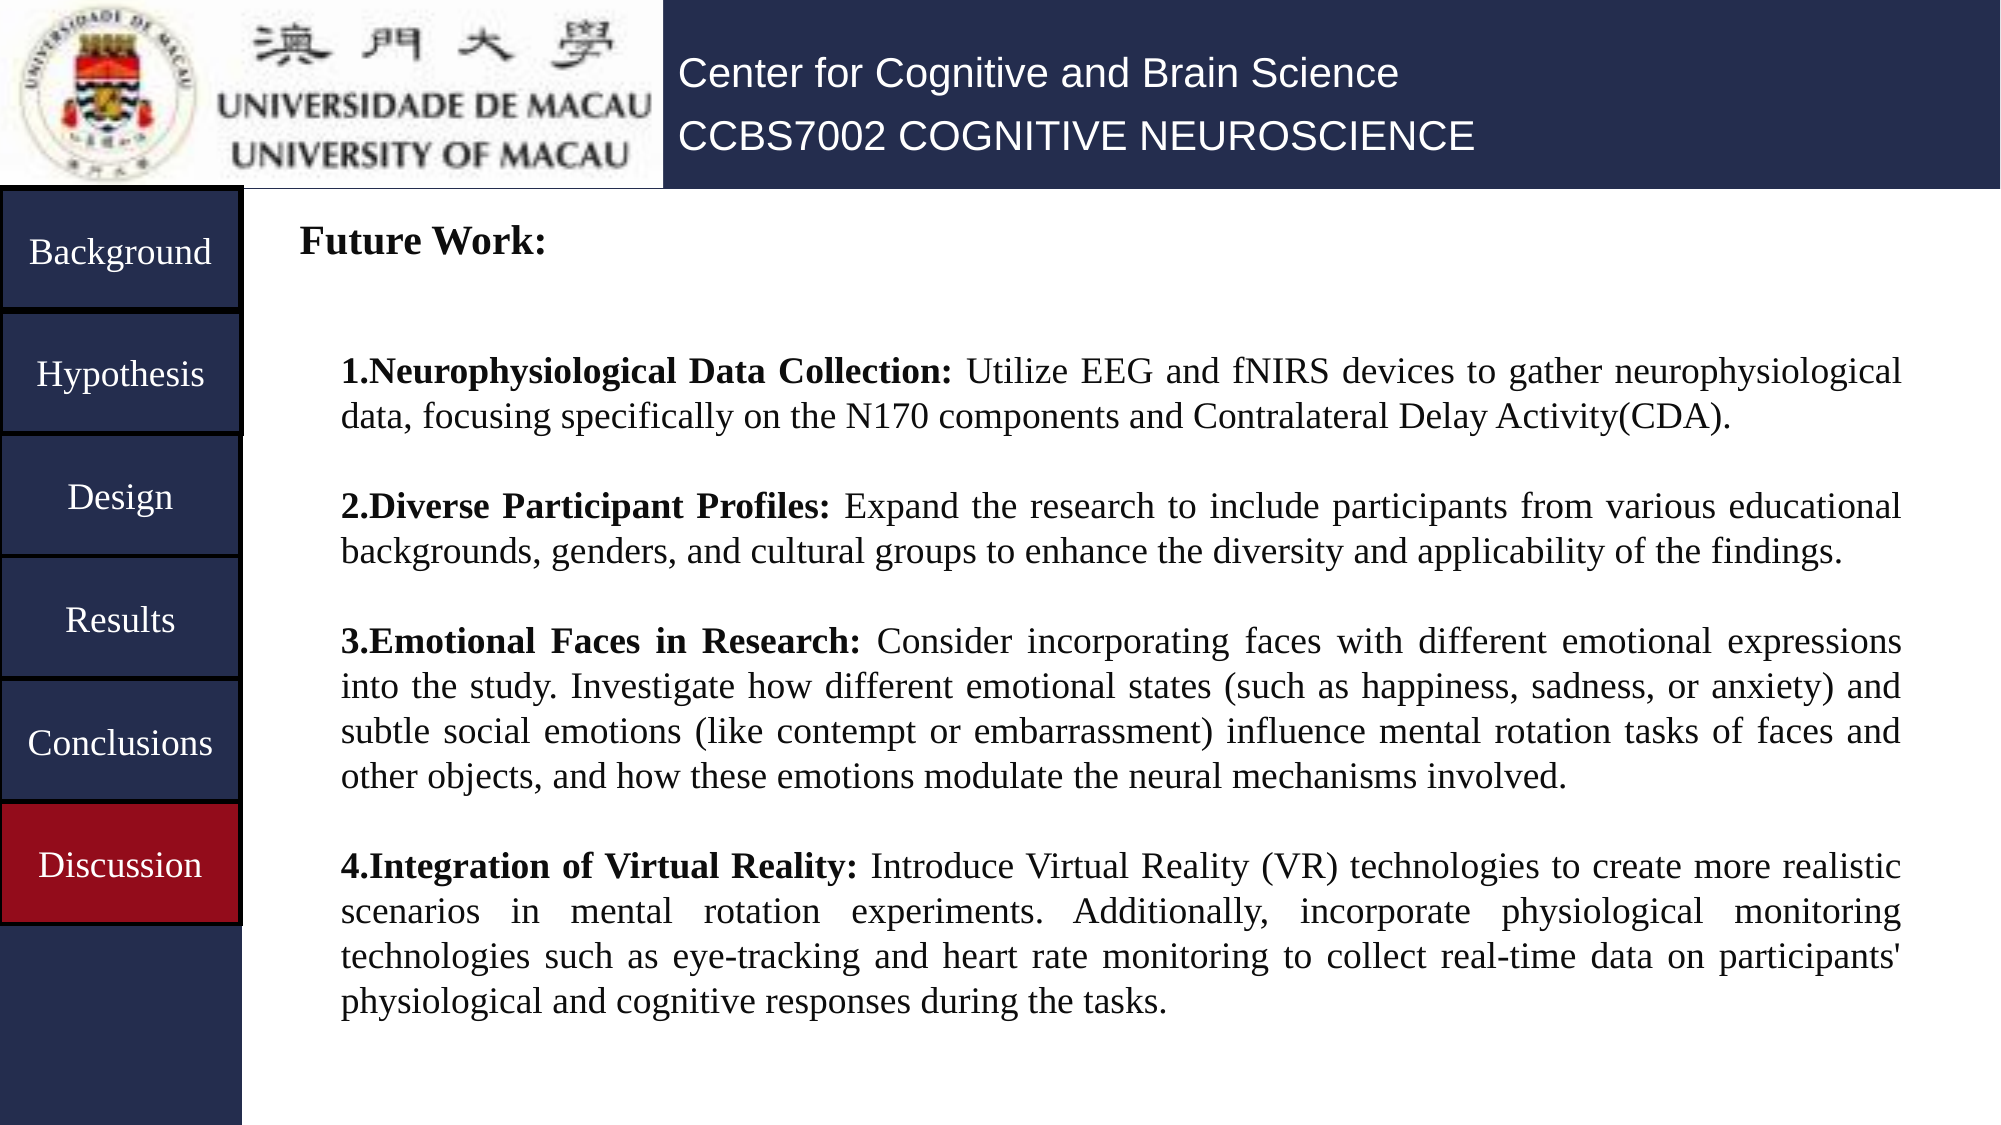

Future Work:
Neurophysiological Data Collection: Utilize EEG and fNIRS devices to gather neurophysiological data, focusing specifically on the N170 components and Contralateral Delay Activity(CDA).

Diverse Participant Profiles: Expand the research to include participants from various educational backgrounds, genders, and cultural groups to enhance the diversity and applicability of the findings.

Emotional Faces in Research: Consider incorporating faces with different emotional expressions into the study. Investigate how different emotional states (such as happiness, sadness, or anxiety) and subtle social emotions (like contempt or embarrassment) influence mental rotation tasks of faces and other objects, and how these emotions modulate the neural mechanisms involved.

Integration of Virtual Reality: Introduce Virtual Reality (VR) technologies to create more realistic scenarios in mental rotation experiments. Additionally, incorporate physiological monitoring technologies such as eye-tracking and heart rate monitoring to collect real-time data on participants' physiological and cognitive responses during the tasks.